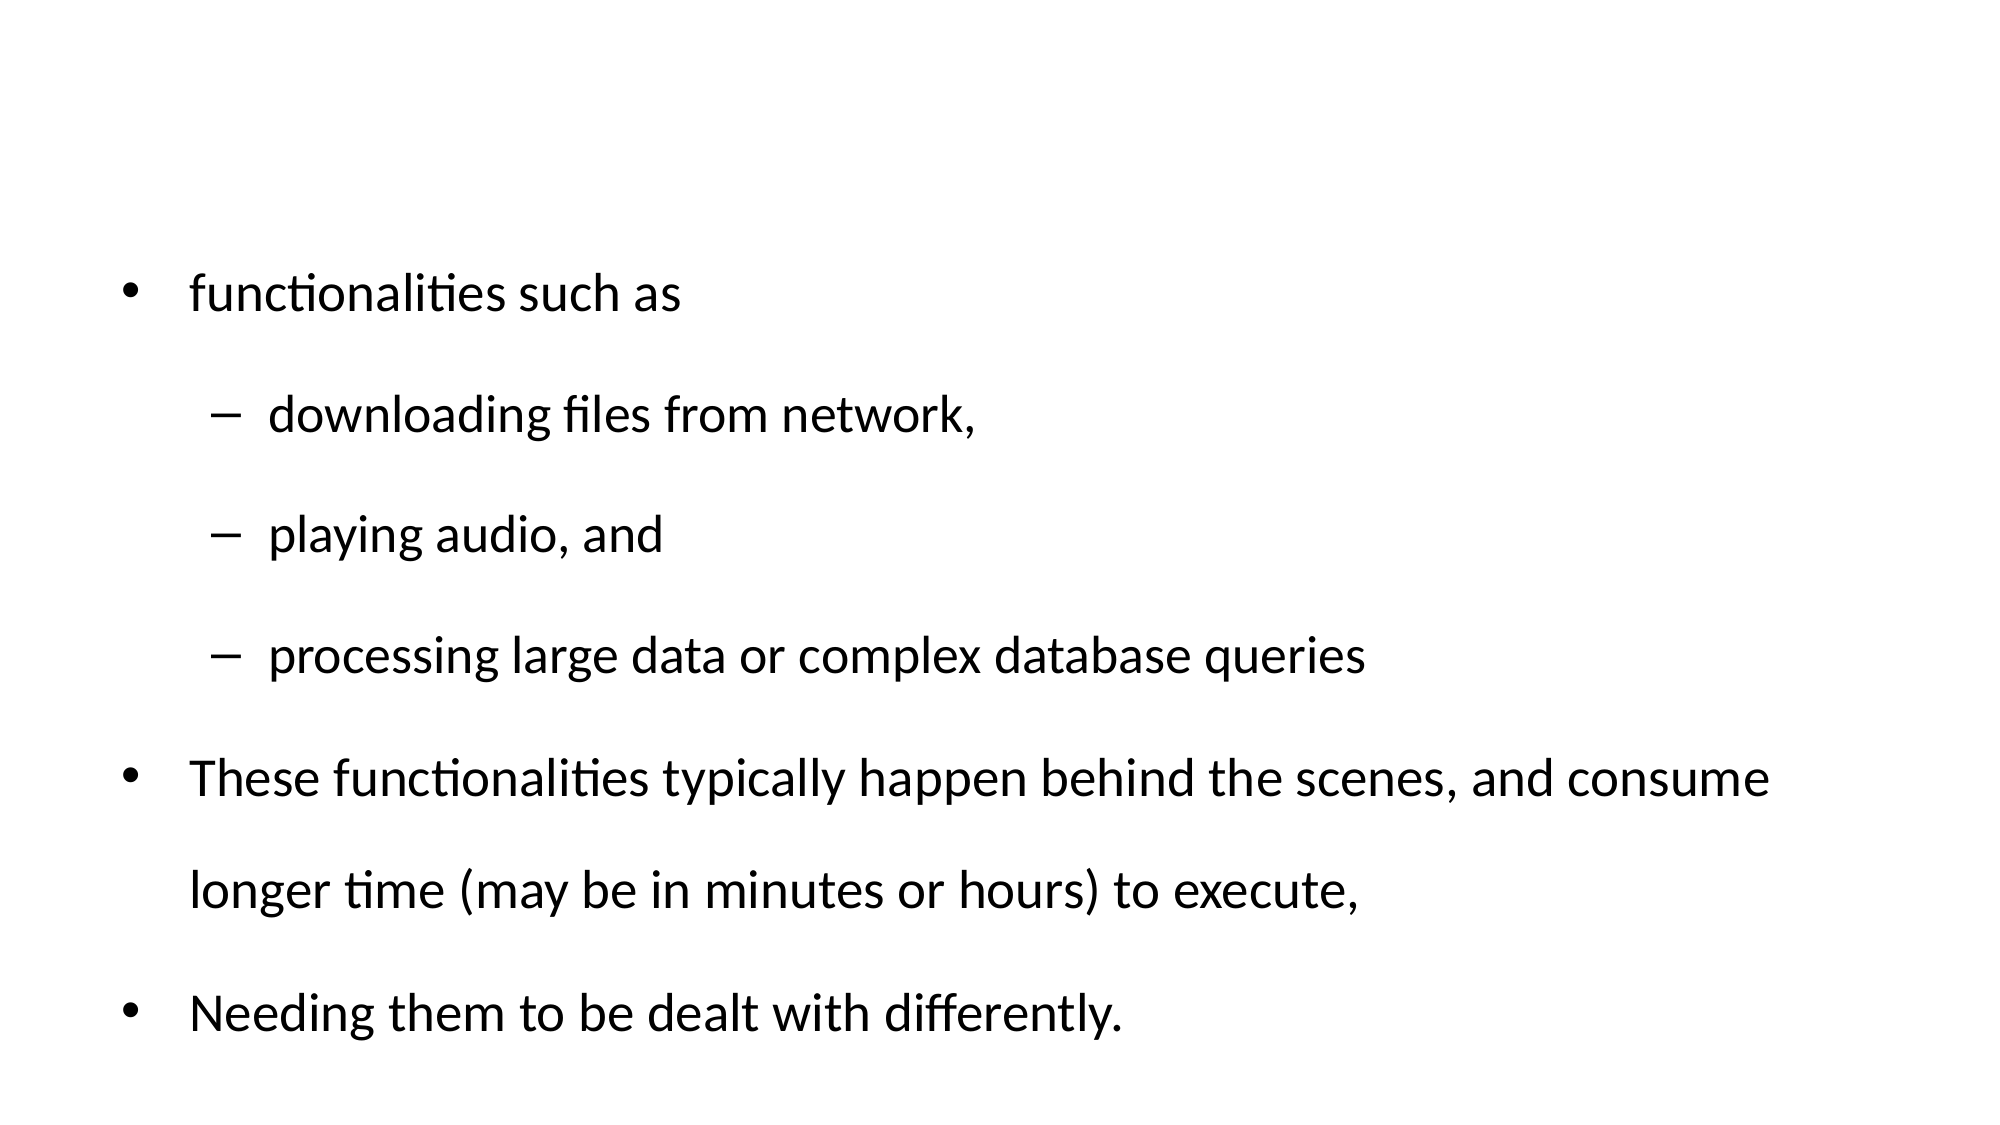

functionalities such as
downloading files from network,
playing audio, and
processing large data or complex database queries
These functionalities typically happen behind the scenes, and consume longer time (may be in minutes or hours) to execute,
Needing them to be dealt with differently.